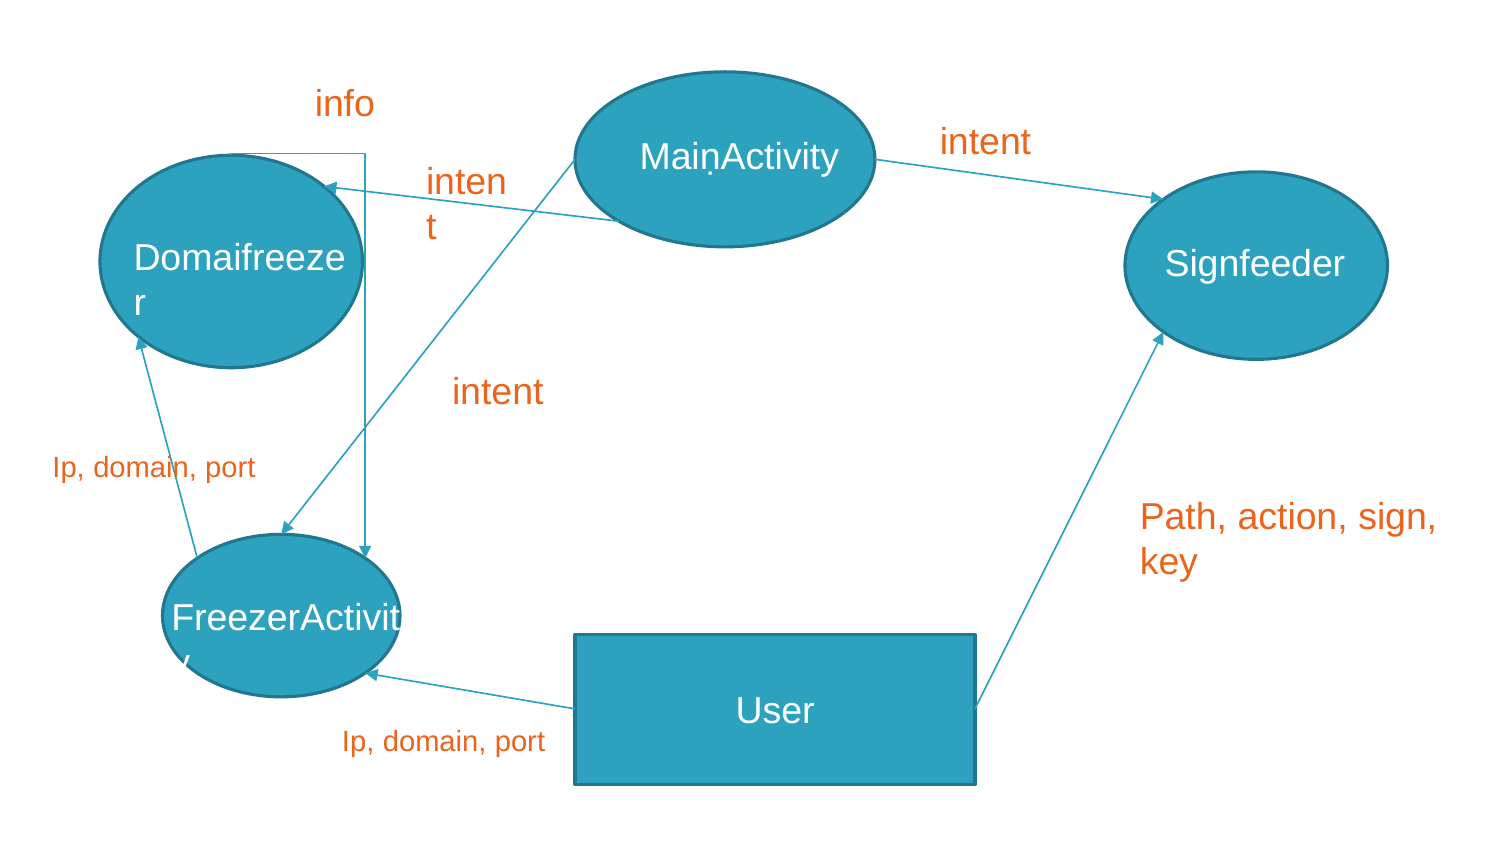

info

intent
MaiṇActivity
intent

Domaifreezer
Signfeeder
intent
Ip, domain, port
Path, action, sign, key

FreezerActivity

User
Ip, domain, port